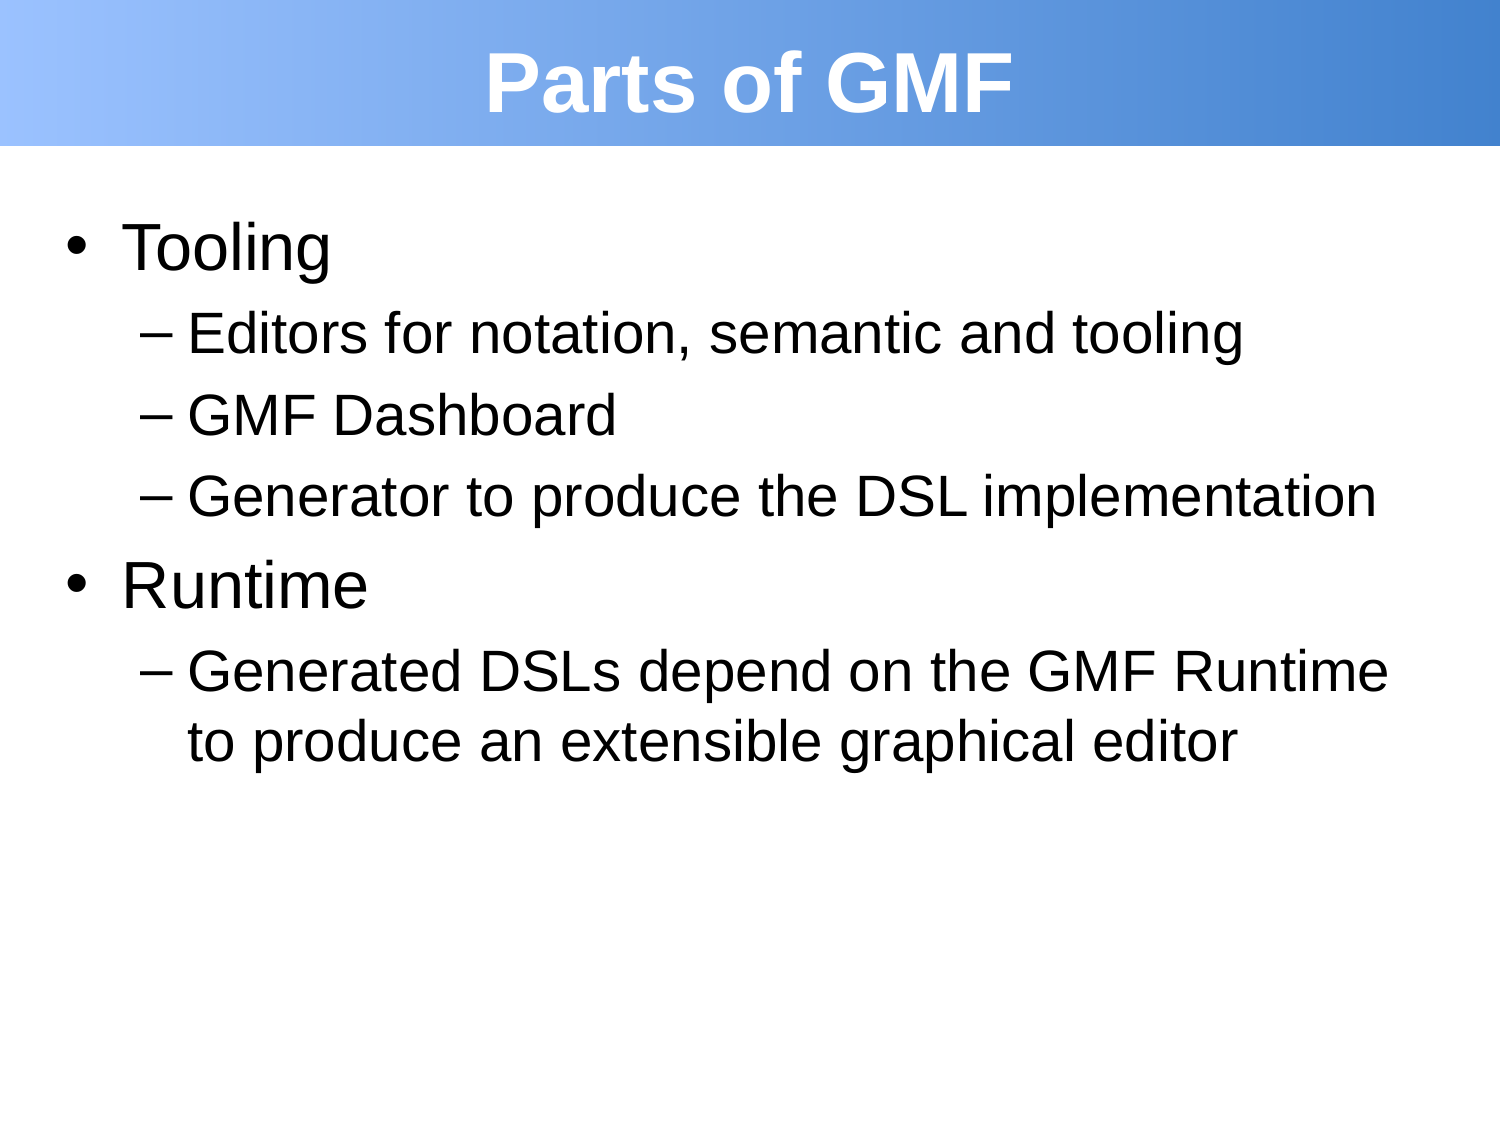

# Parts of GMF
Tooling
Editors for notation, semantic and tooling
GMF Dashboard
Generator to produce the DSL implementation
Runtime
Generated DSLs depend on the GMF Runtime to produce an extensible graphical editor